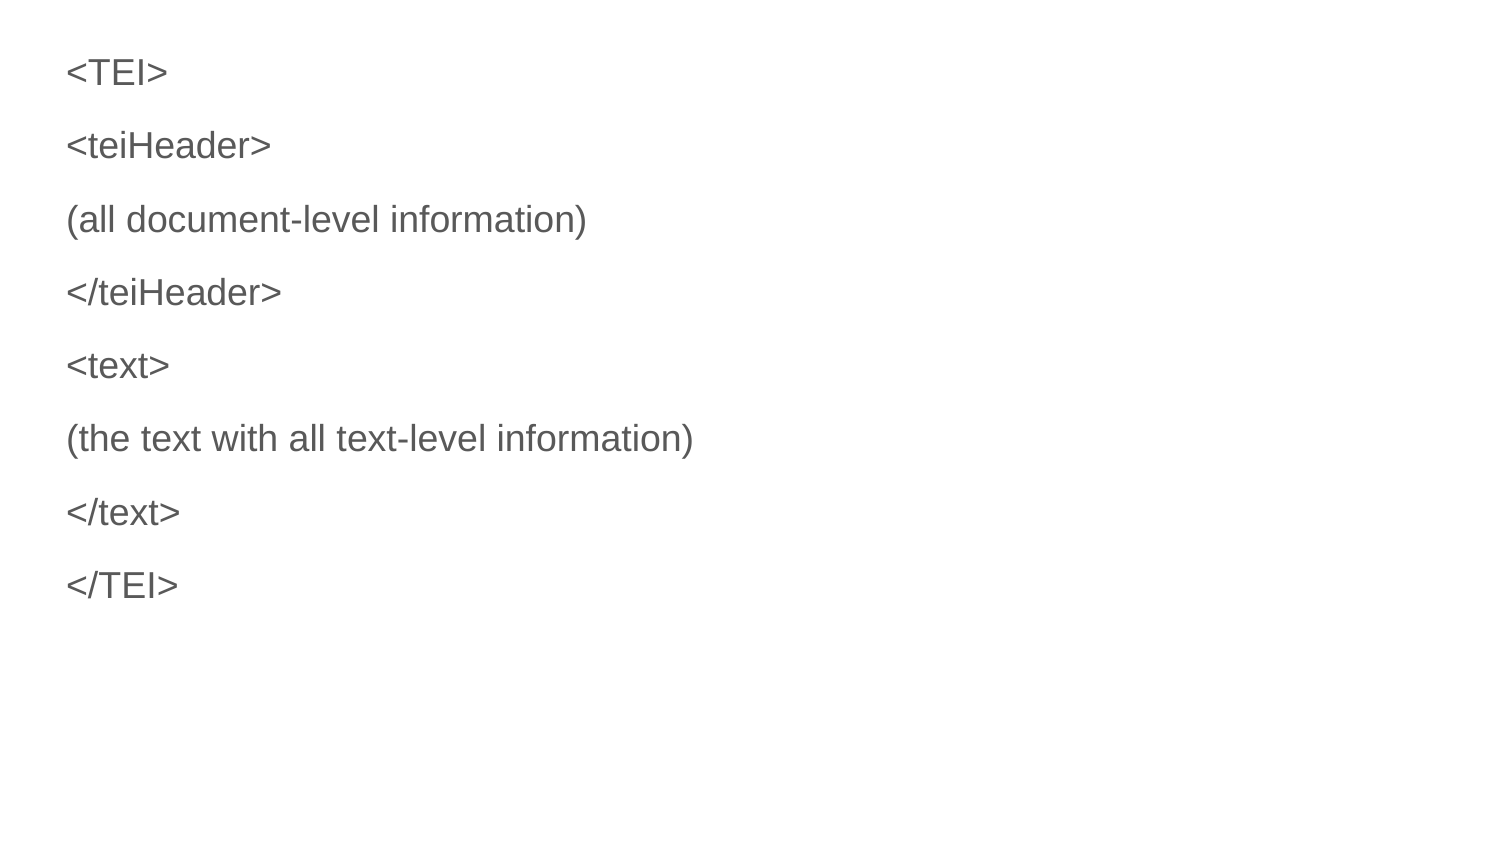

<TEI>
<teiHeader>
(all document-level information)
</teiHeader>
<text>
(the text with all text-level information)
</text>
</TEI>